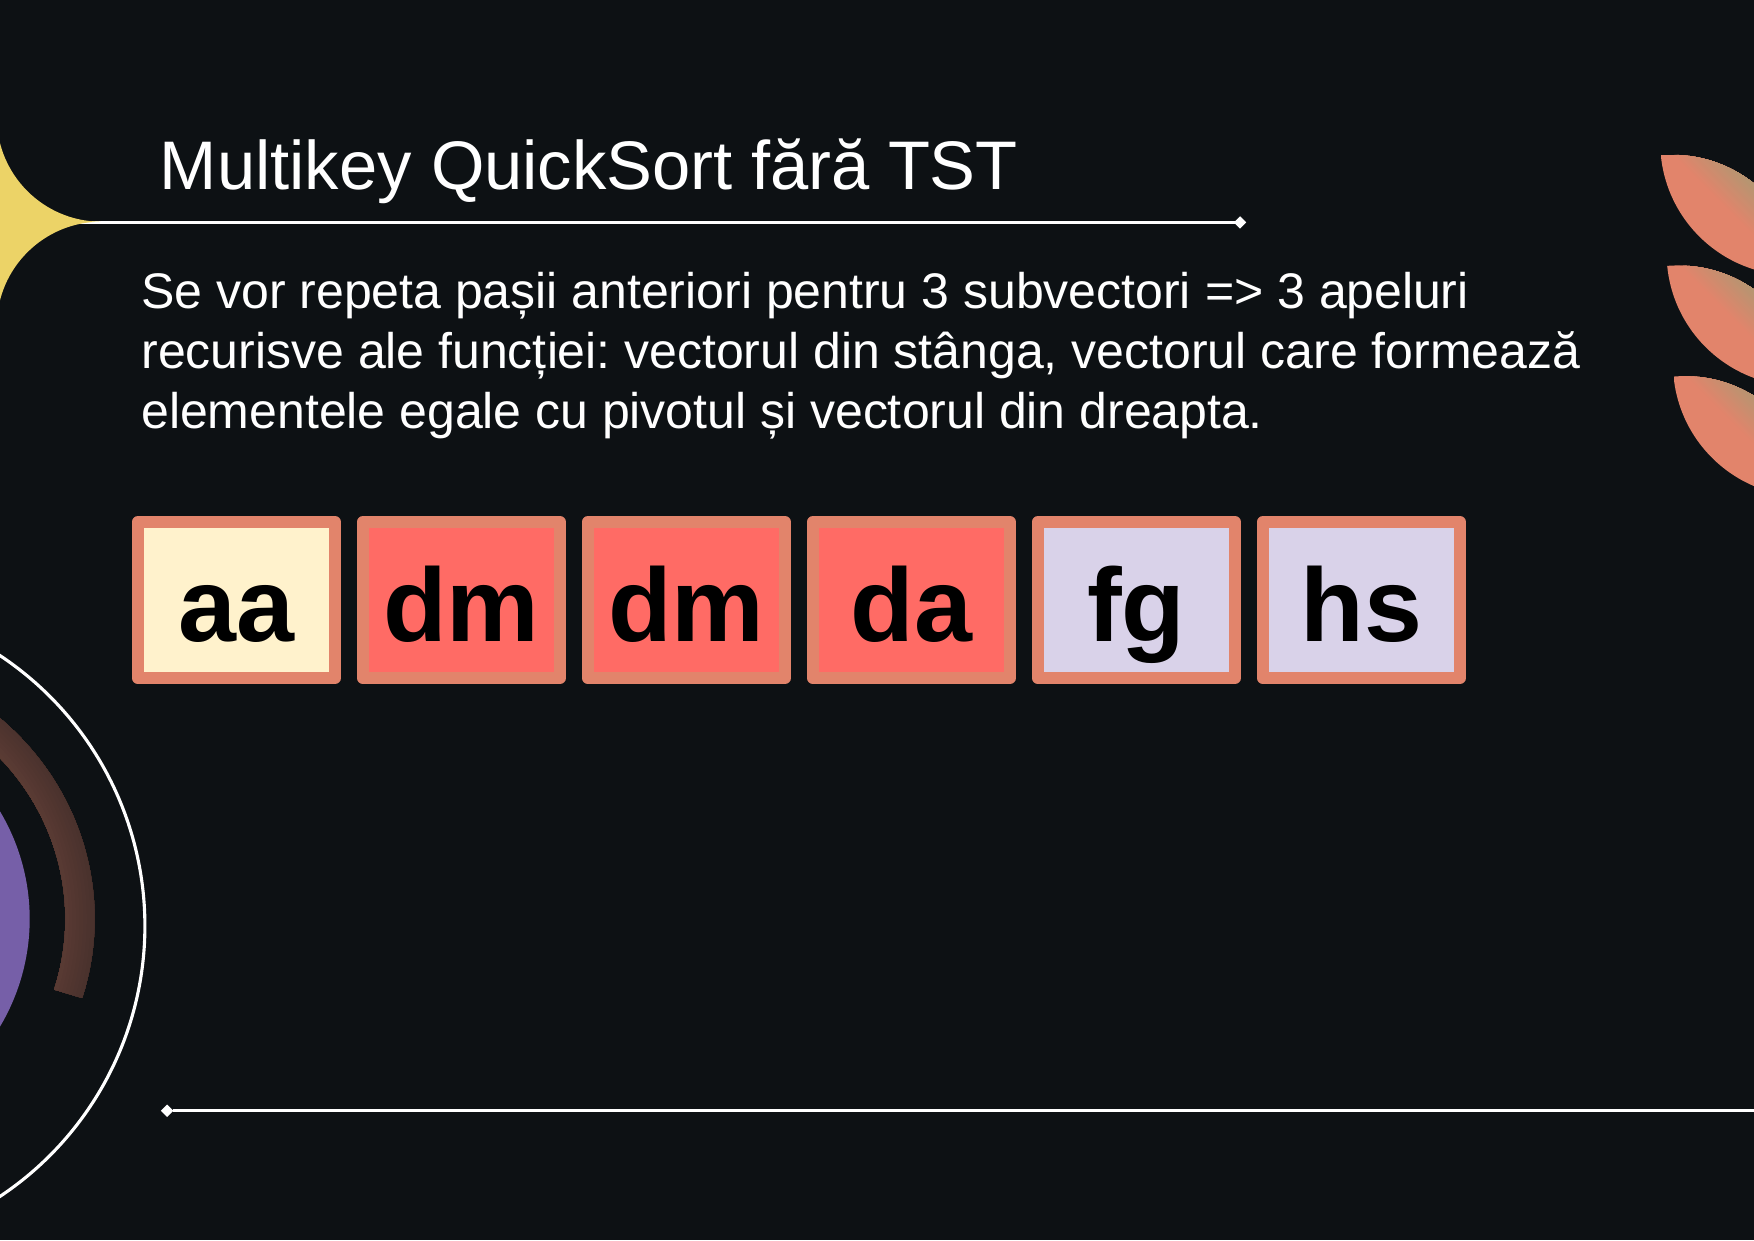

# Multikey QuickSort fără TST
Se vor repeta pașii anteriori pentru 3 subvectori => 3 apeluri recurisve ale funcției: vectorul din stânga, vectorul care formează elementele egale cu pivotul și vectorul din dreapta.
aa
dm
dm
da
fg
hs